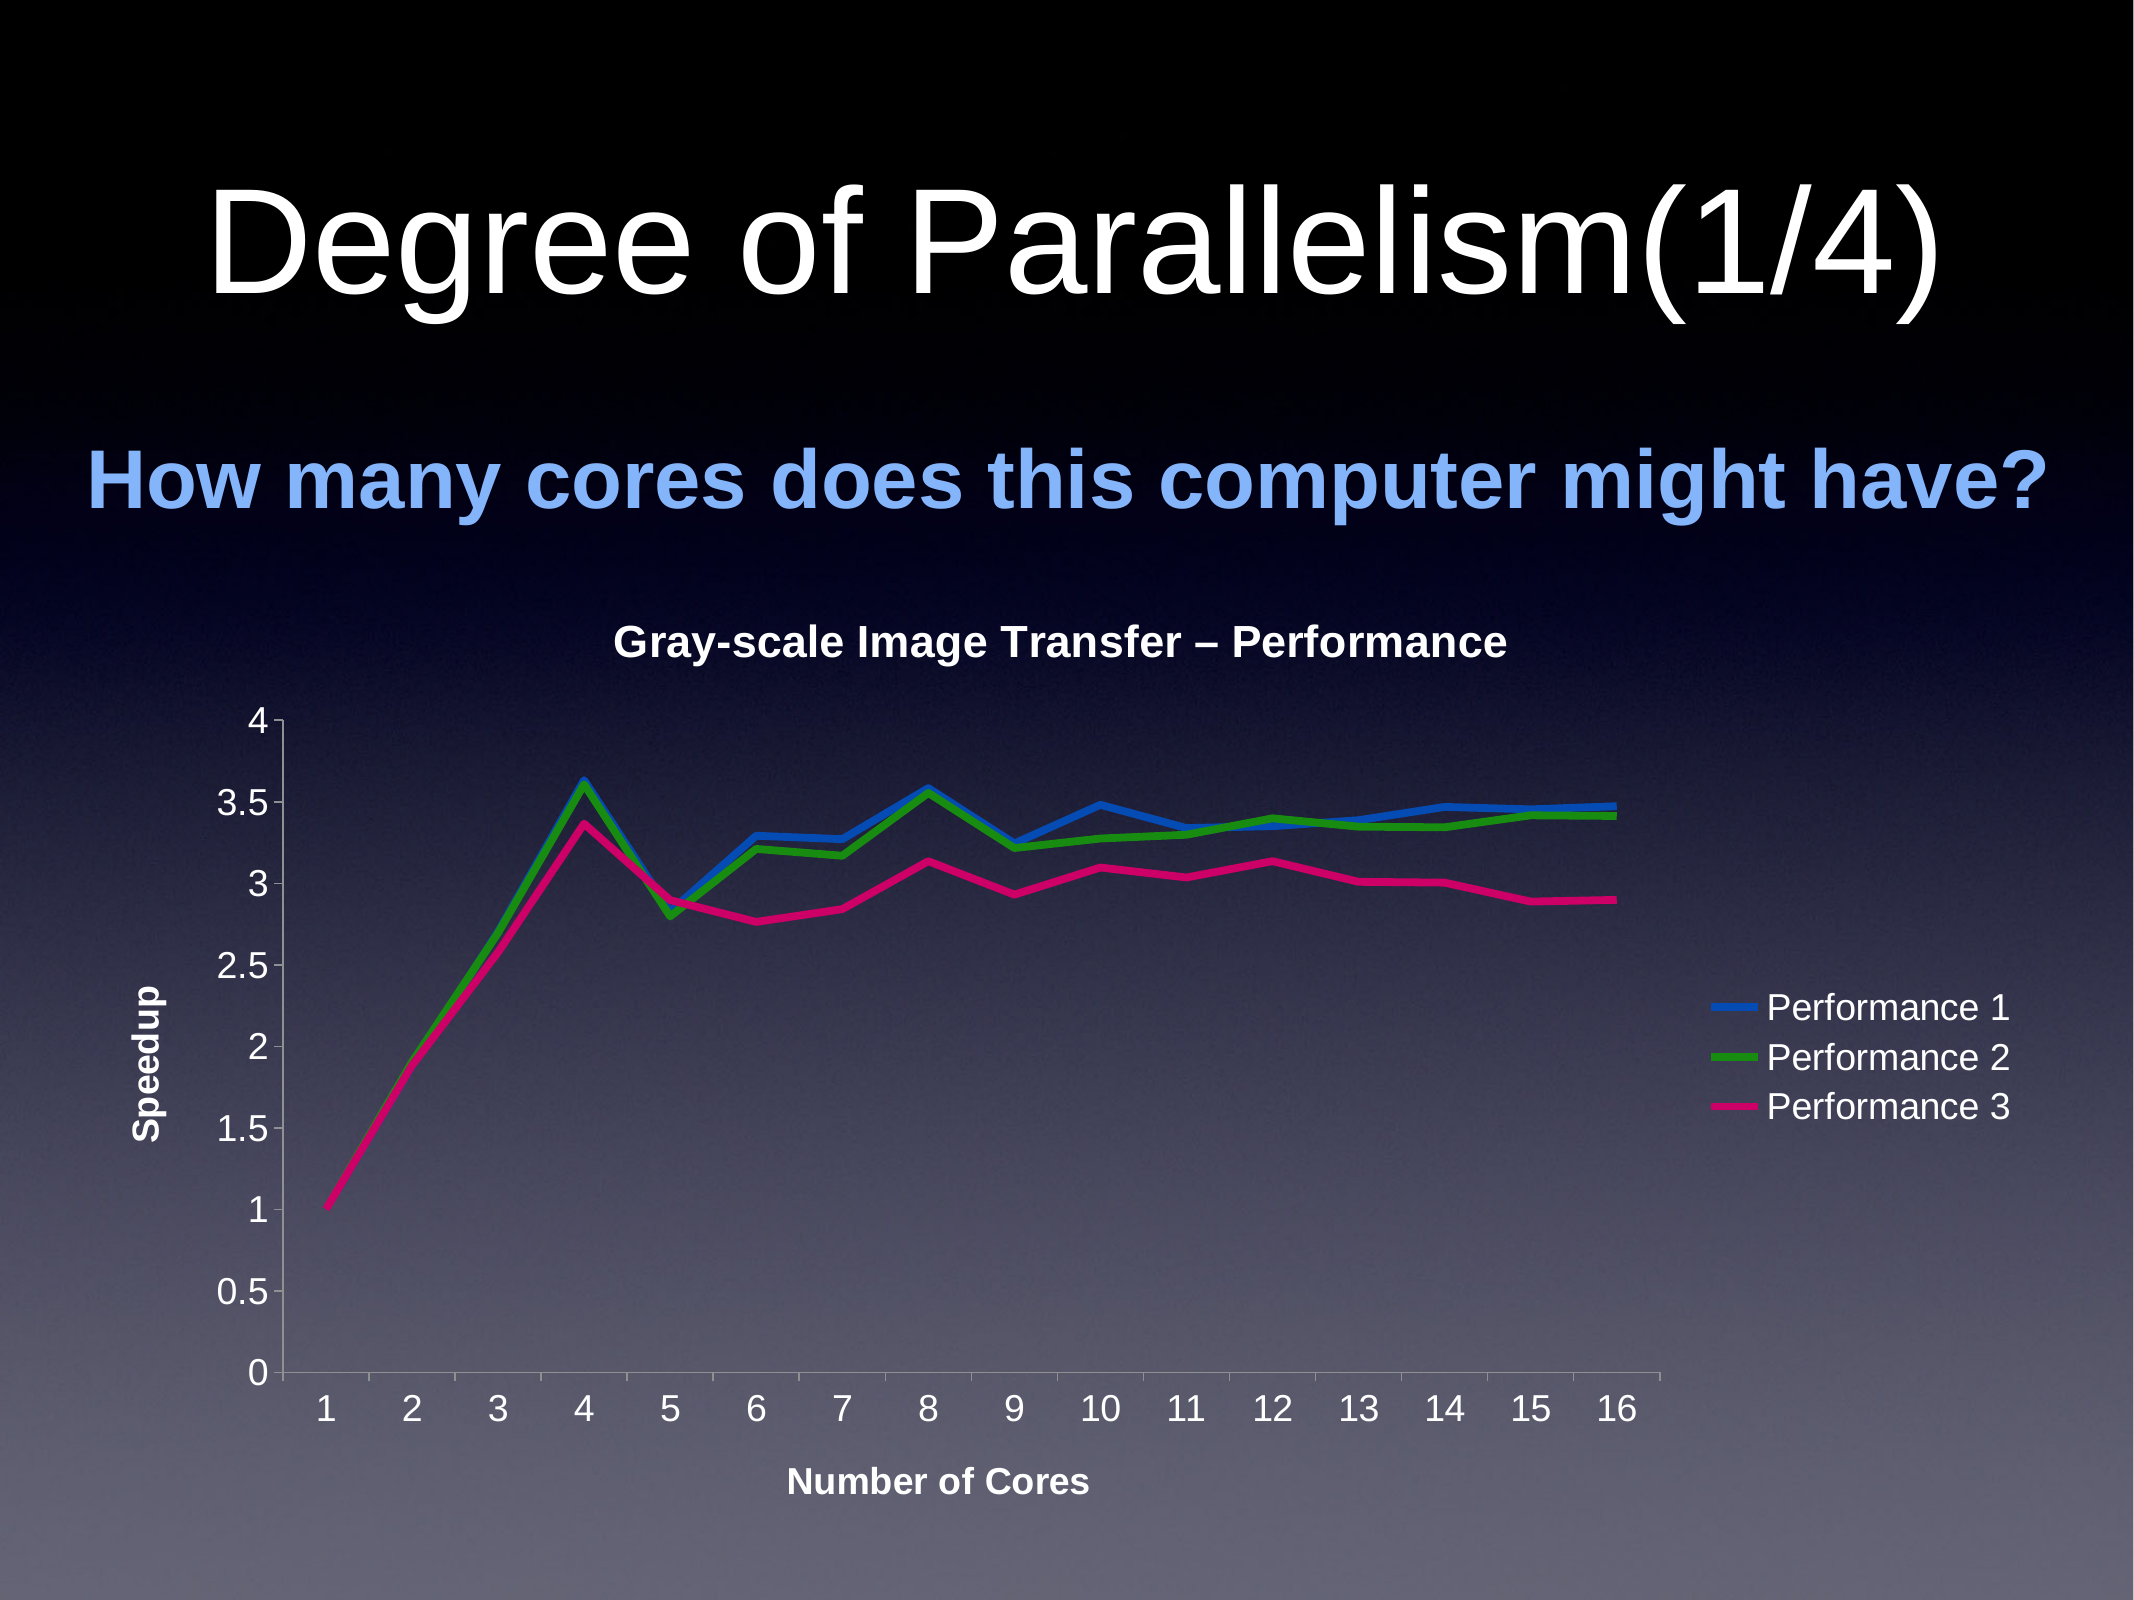

Degree of Parallelism(1/4)
How many cores does this computer might have?

### Chart: Gray-scale Image Transfer – Performance

| Category | Performance 1 | Performance 2 | Performance 3 |
|---|---|---|---|
| 1 | 1.0 | 1.0 | 1.0 |
| 2 | 1.8797999999999997 | 1.9029 | 1.8818999999999997 |
| 3 | 2.7034000000000002 | 2.6957999999999998 | 2.5768999999999997 |
| 4 | 3.6319999999999997 | 3.6066 | 3.3651 |
| 5 | 2.8258999999999994 | 2.7971 | 2.8964999999999996 |
| 6 | 3.2913 | 3.2105 | 2.7629 |
| 7 | 3.2702 | 3.1686 | 2.8411999999999997 |
| 8 | 3.5833 | 3.5538 | 3.1353999999999997 |
| 9 | 3.2438000000000002 | 3.2159999999999997 | 2.9303999999999997 |
| 10 | 3.4811 | 3.2745 | 3.0965999999999996 |
| 11 | 3.3382999999999994 | 3.2977 | 3.0351999999999997 |
| 12 | 3.3501999999999996 | 3.3980999999999995 | 3.1353999999999997 |
| 13 | 3.3865999999999996 | 3.3471 | 3.0087 |
| 14 | 3.4682 | 3.3431 | 3.0038 |
| 15 | 3.4533 | 3.4167999999999994 | 2.8874 |
| 16 | 3.4724999999999997 | 3.4125999999999994 | 2.8979999999999997 |